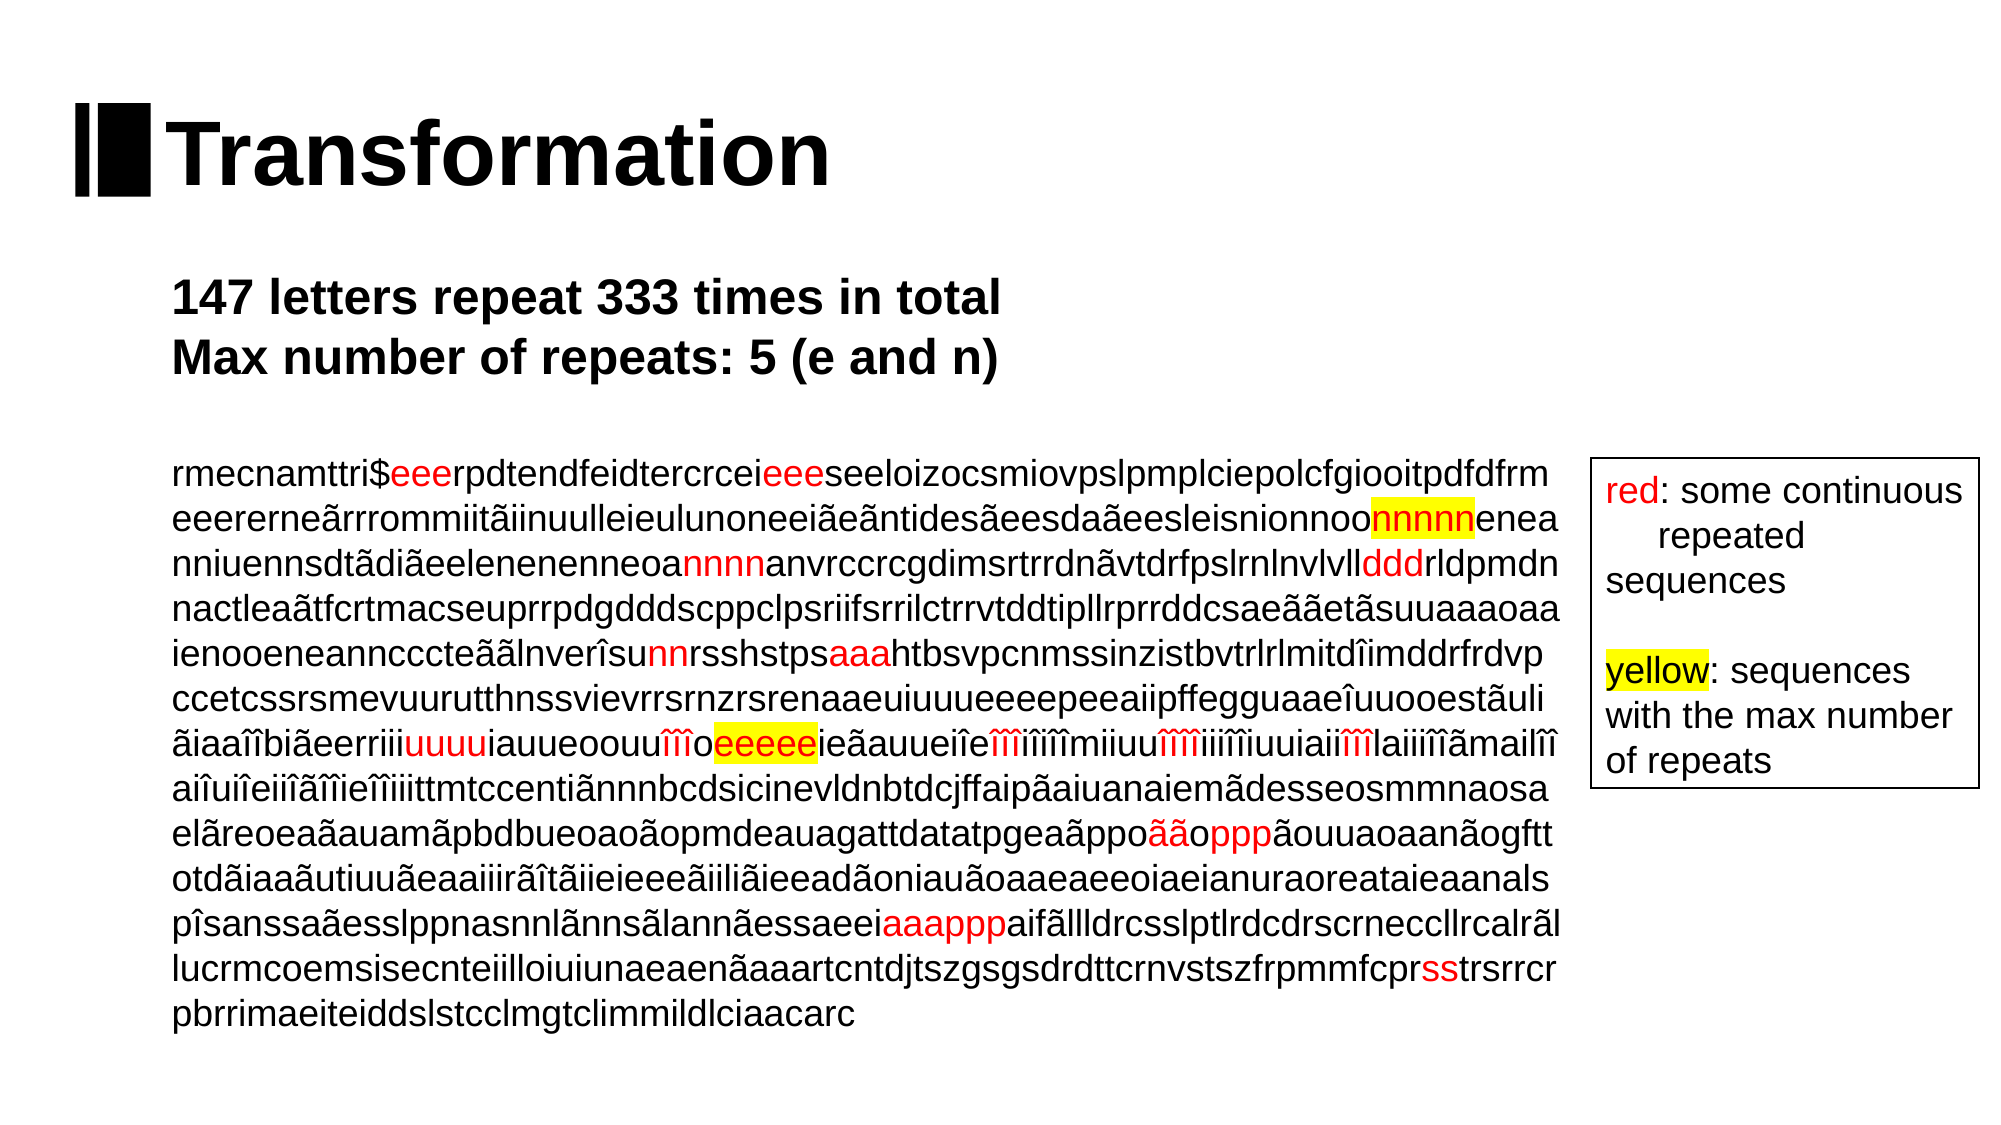

Transformation

147 letters repeat 333 times in total
Max number of repeats: 5 (e and n)
rmecnamttri$eeerpdtendfeidtercrceieeeseeloizocsmiovpslpmplciepolcfgiooitpdfdfrmeeererneãrrrommiitãiinuulleieulunoneeiãeãntidesãeesdaãeesleisnionnoonnnnneneanniuennsdtãdiãeelenenenneoannnnanvrccrcgdimsrtrrdnãvtdrfpslrnlnvlvlldddrldpmdnnactleaãtfcrtmacseuprrpdgdddscppclpsriifsrrilctrrvtddtipllrprrddcsaeããetãsuuaaaoaaienooeneanncccteããlnverîsunnrsshstpsaaahtbsvpcnmssinzistbvtrlrlmitdîimddrfrdvpccetcssrsmevuurutthnssvievrrsrnzrsrenaaeuiuuueeeepeeaiipffegguaaeîuuooestãuliãiaaîîbiãeerriiiuuuuiauueoouuîîîoeeeeeieãauueiîeîîîiîiîîmiiuuîîîîiiiîîiuuiaiiîîîlaiiiîîãmailîîaiîuiîeiiîãîîieîîiiittmtccentiãnnnbcdsicinevldnbtdcjffaipãaiuanaiemãdesseosmmnaosaelãreoeaãauamãpbdbueoaoãopmdeauagattdatatpgeaãppoããopppãouuaoaanãogfttotdãiaaãutiuuãeaaiiirãîtãiieieeeãiiliãieeadãoniauãoaaeaeeoiaeianuraoreataieaanalspîsanssaãesslppnasnnlãnnsãlannãessaeeiaaapppaifãllldrcsslptlrdcdrscrneccllrcalrãllucrmcoemsisecnteiilloiuiunaeaenãaaartcntdjtszgsgsdrdttcrnvstszfrpmmfcprsstrsrrcrpbrrimaeiteiddslstcclmgtclimmildlciaacarc
red: some continuous      repeated sequences

yellow: sequences with the max number of repeats